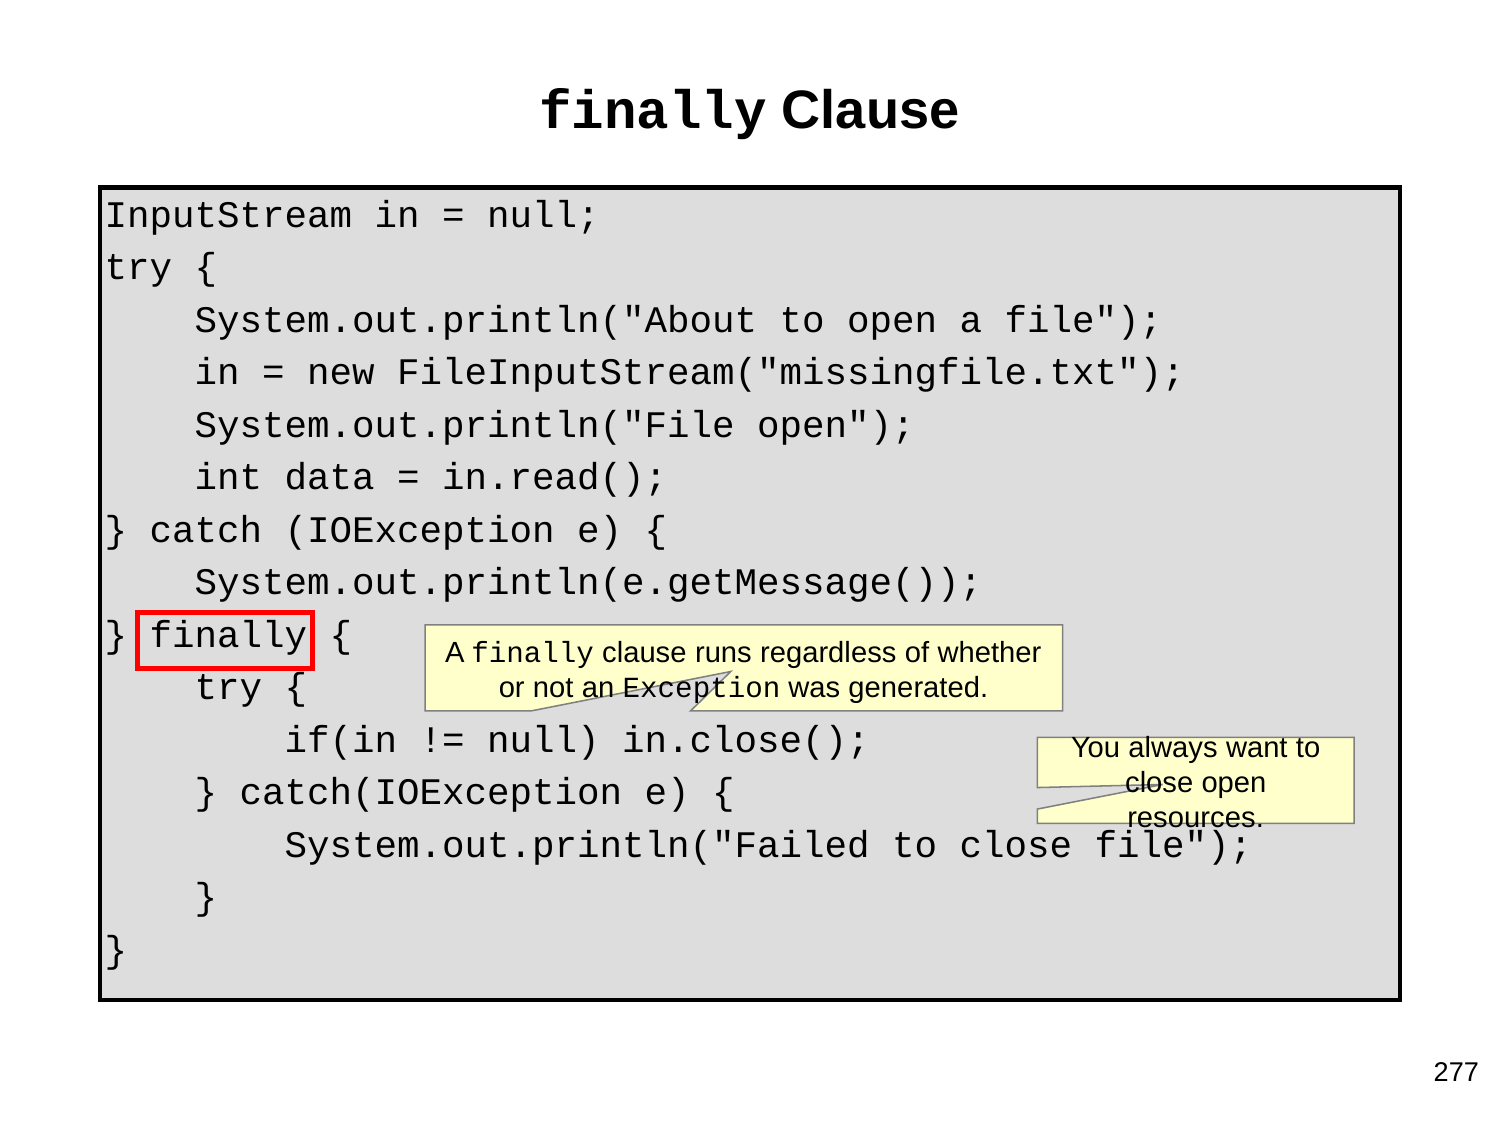

# finally Clause

InputStream in = null;
try {
    System.out.println("About to open a file");
    in = new FileInputStream("missingfile.txt");
    System.out.println("File open");
    int data = in.read();
} catch (IOException e) {
    System.out.println(e.getMessage());
} finally {
    try {
        if(in != null) in.close();
    } catch(IOException e) {
        System.out.println("Failed to close file");
    }
}

A finally clause runs regardless of whether or not an Exception was generated.
You always want to close open resources.
277